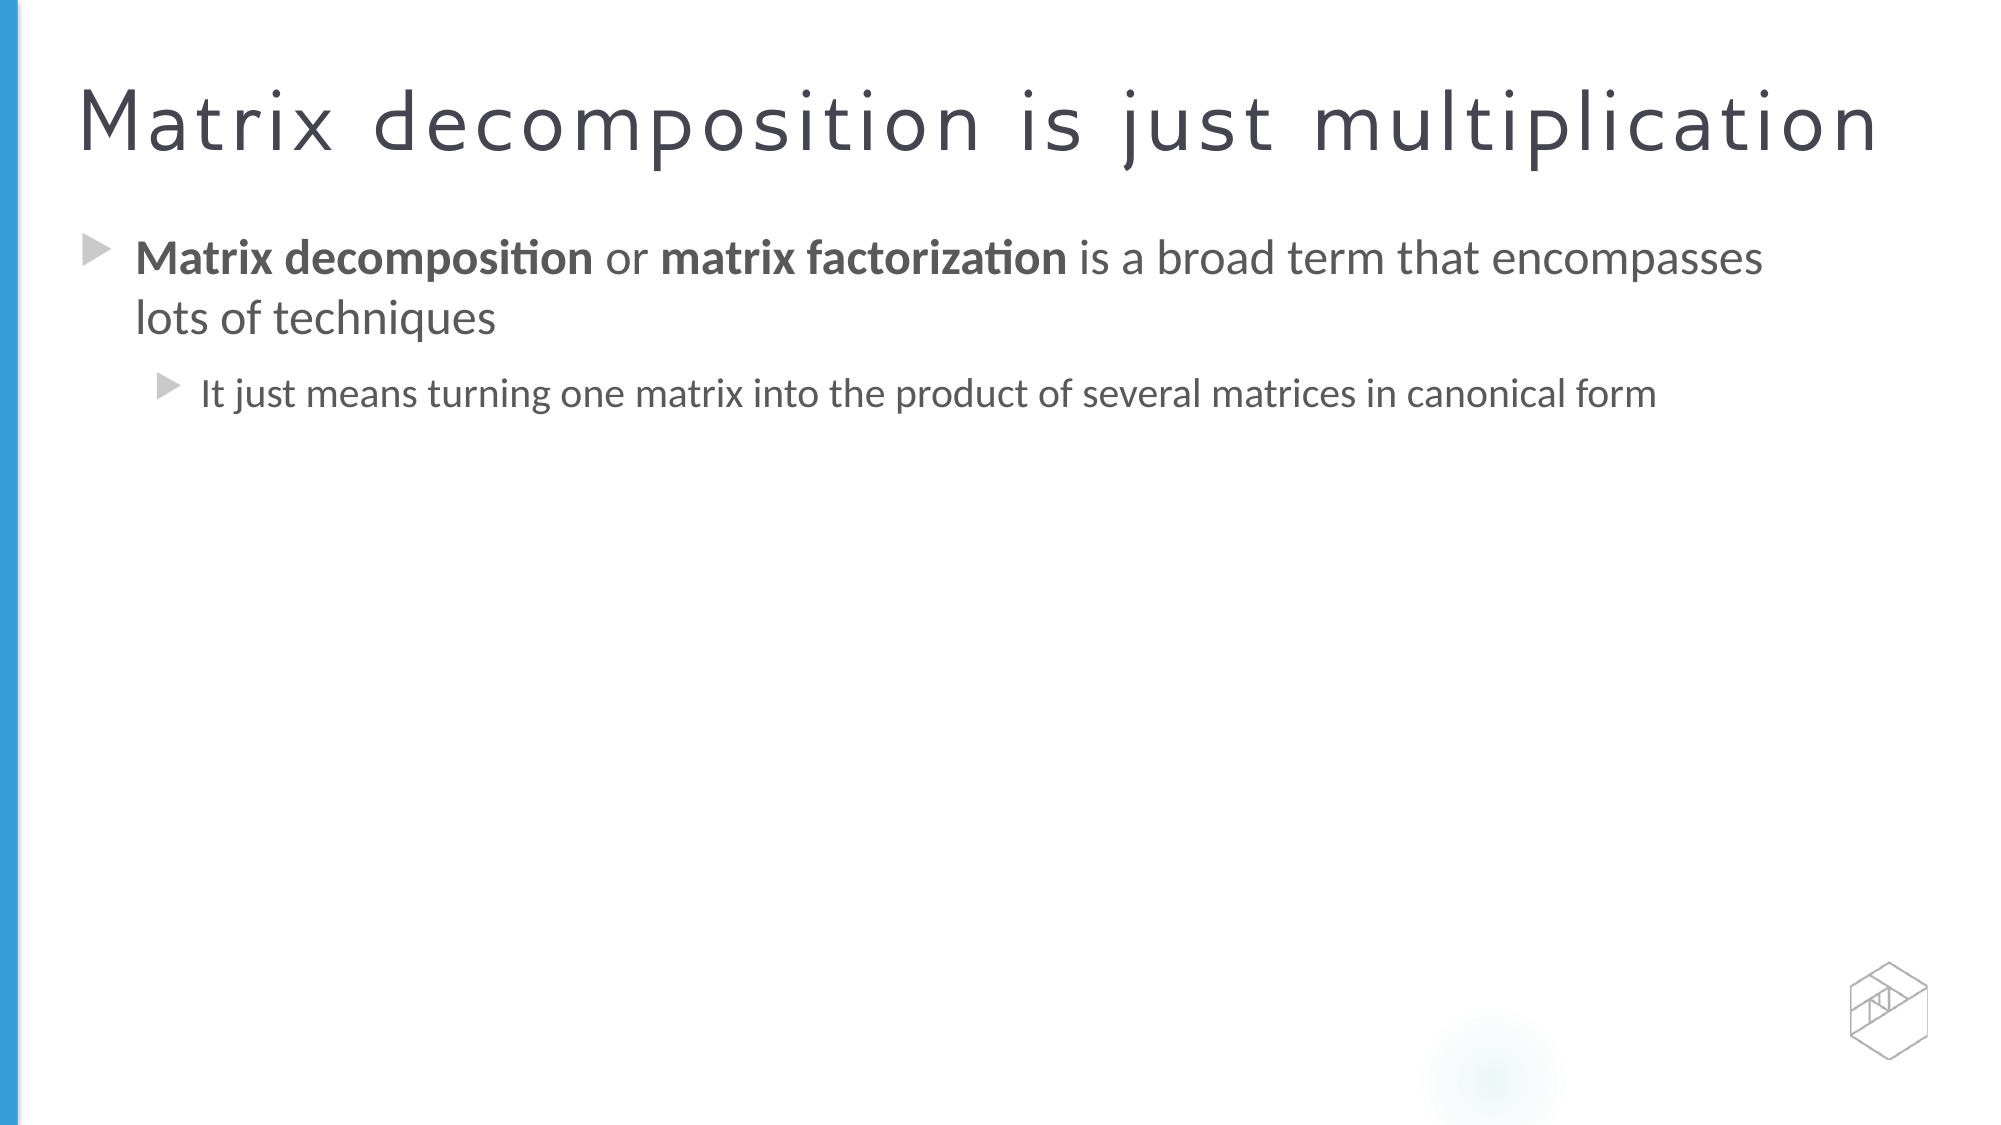

# Matrix decomposition is just multiplication
Matrix decomposition or matrix factorization is a broad term that encompasses lots of techniques
It just means turning one matrix into the product of several matrices in canonical form